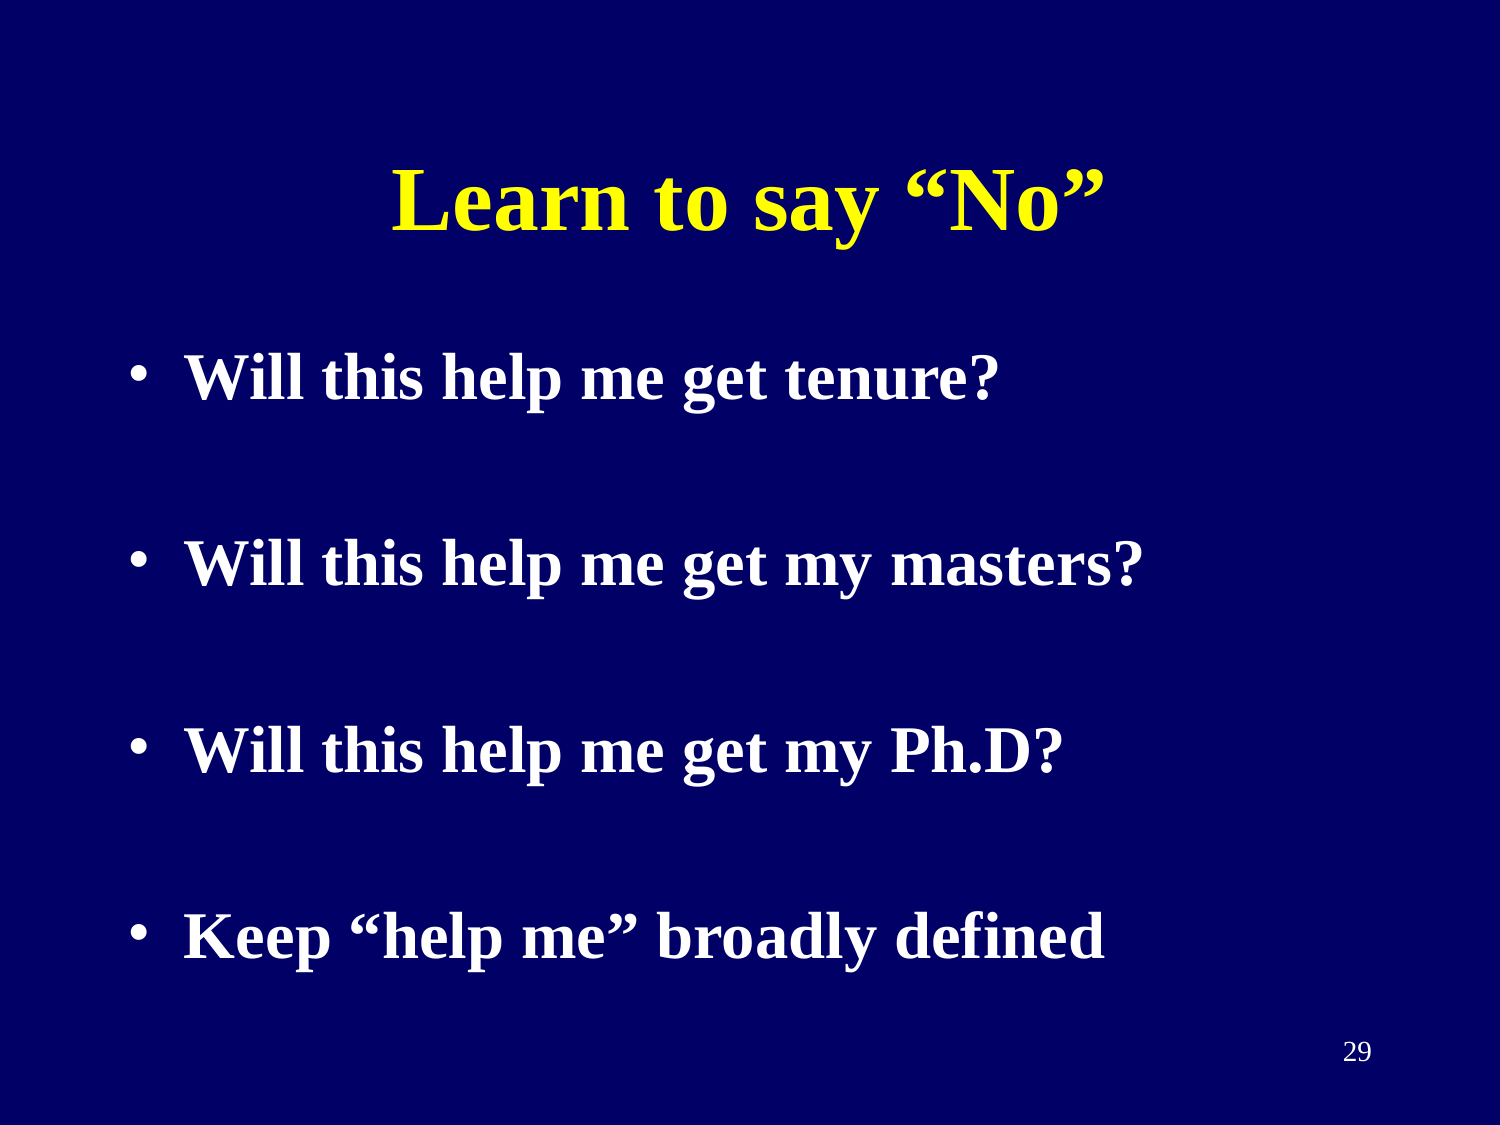

# Learn to say “No”
Will this help me get tenure?

Will this help me get my masters?

Will this help me get my Ph.D?

Keep “help me” broadly defined
29